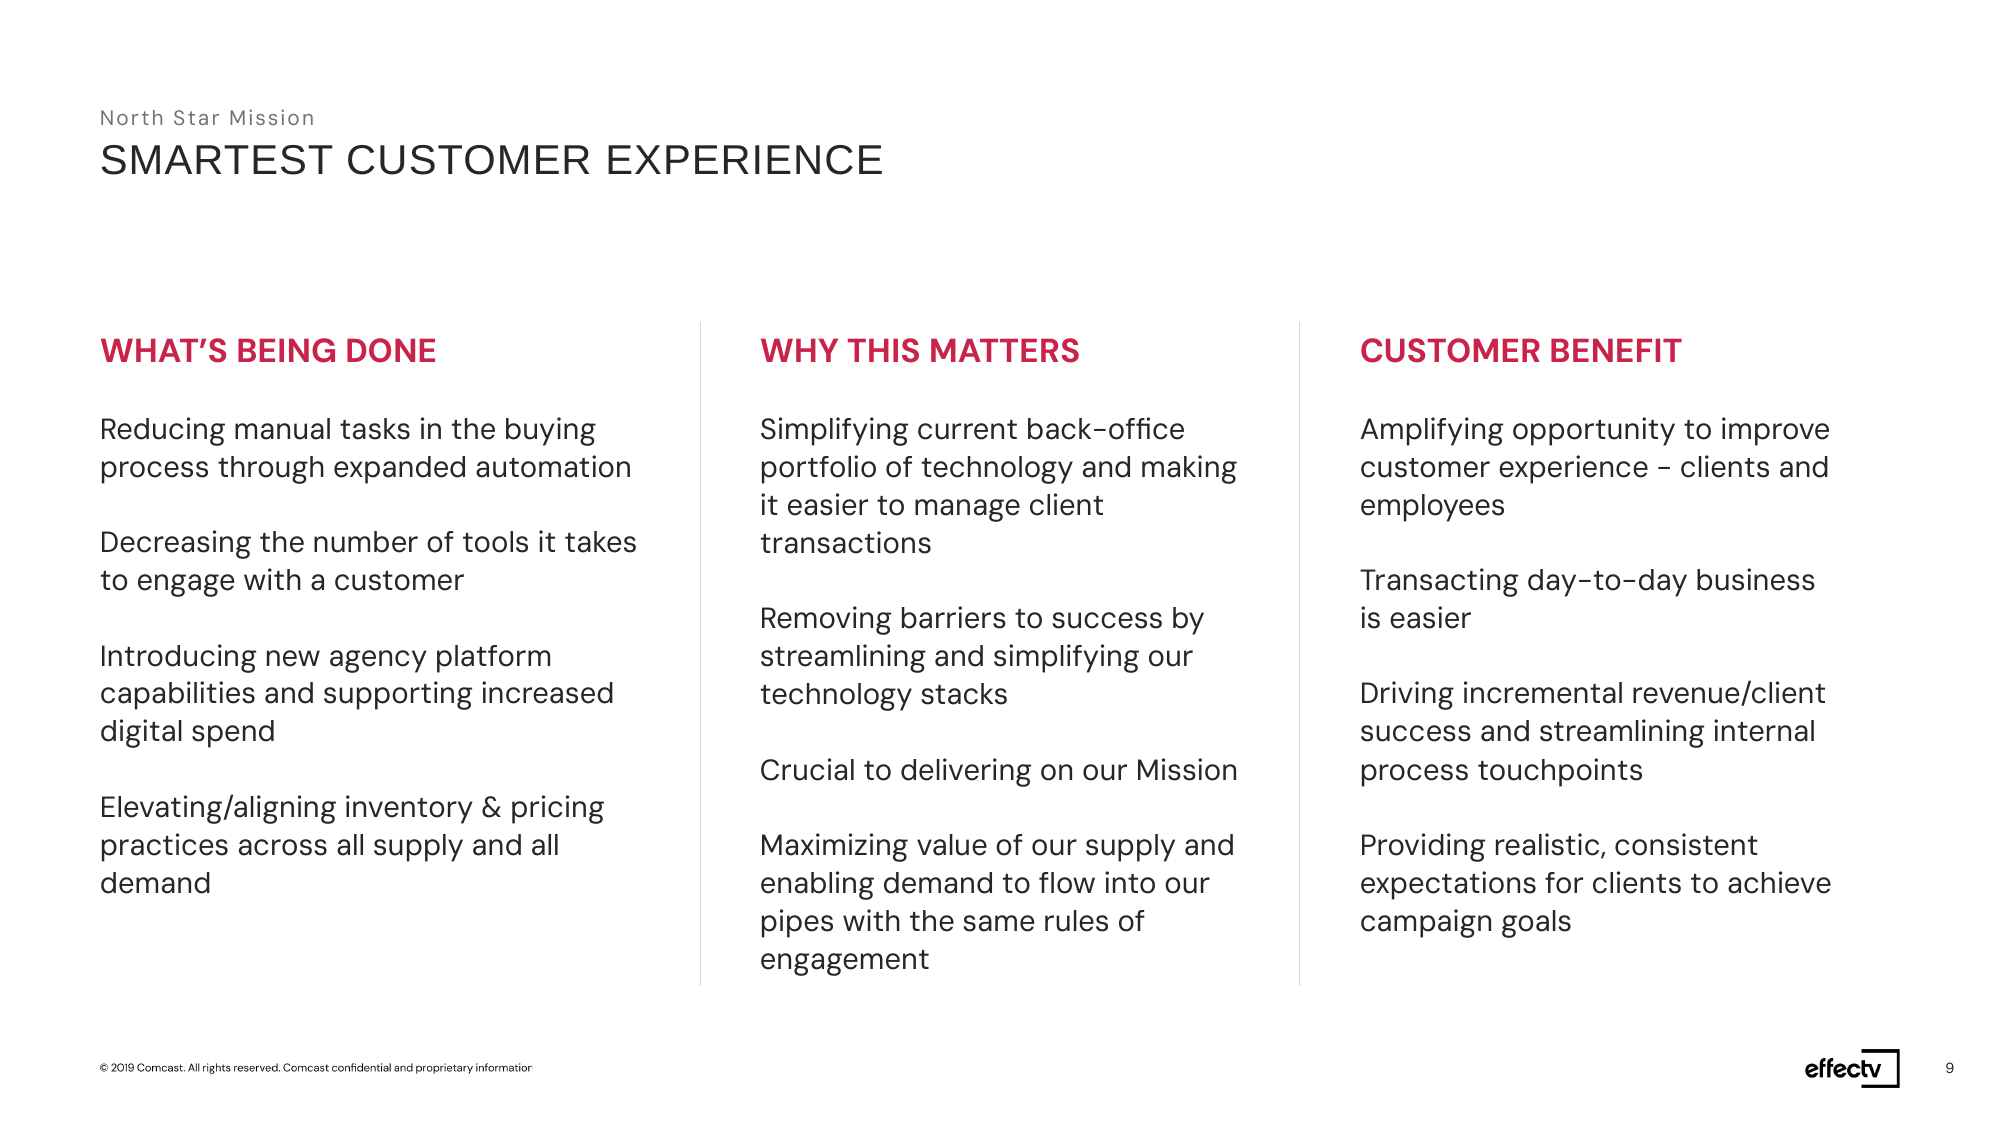

North Star Mission
# SMARTEST CUSTOMER EXPERIENCE
| WHAT’S BEING DONE Reducing manual tasks in the buying process through expanded automation Decreasing the number of tools it takes to engage with a customer Introducing new agency platform capabilities and supporting increased digital spend Elevating/aligning inventory & pricing practices across all supply and all demand | WHY THIS MATTERS Simplifying current back-office portfolio of technology and making it easier to manage client transactions Removing barriers to success by streamlining and simplifying our technology stacks Crucial to delivering on our Mission Maximizing value of our supply and enabling demand to flow into our pipes with the same rules of engagement | CUSTOMER BENEFIT Amplifying opportunity to improve customer experience - clients and employees Transacting day-to-day business is easier  Driving incremental revenue/client success and streamlining internal process touchpoints Providing realistic, consistent expectations for clients to achieve campaign goals |
| --- | --- | --- |

9